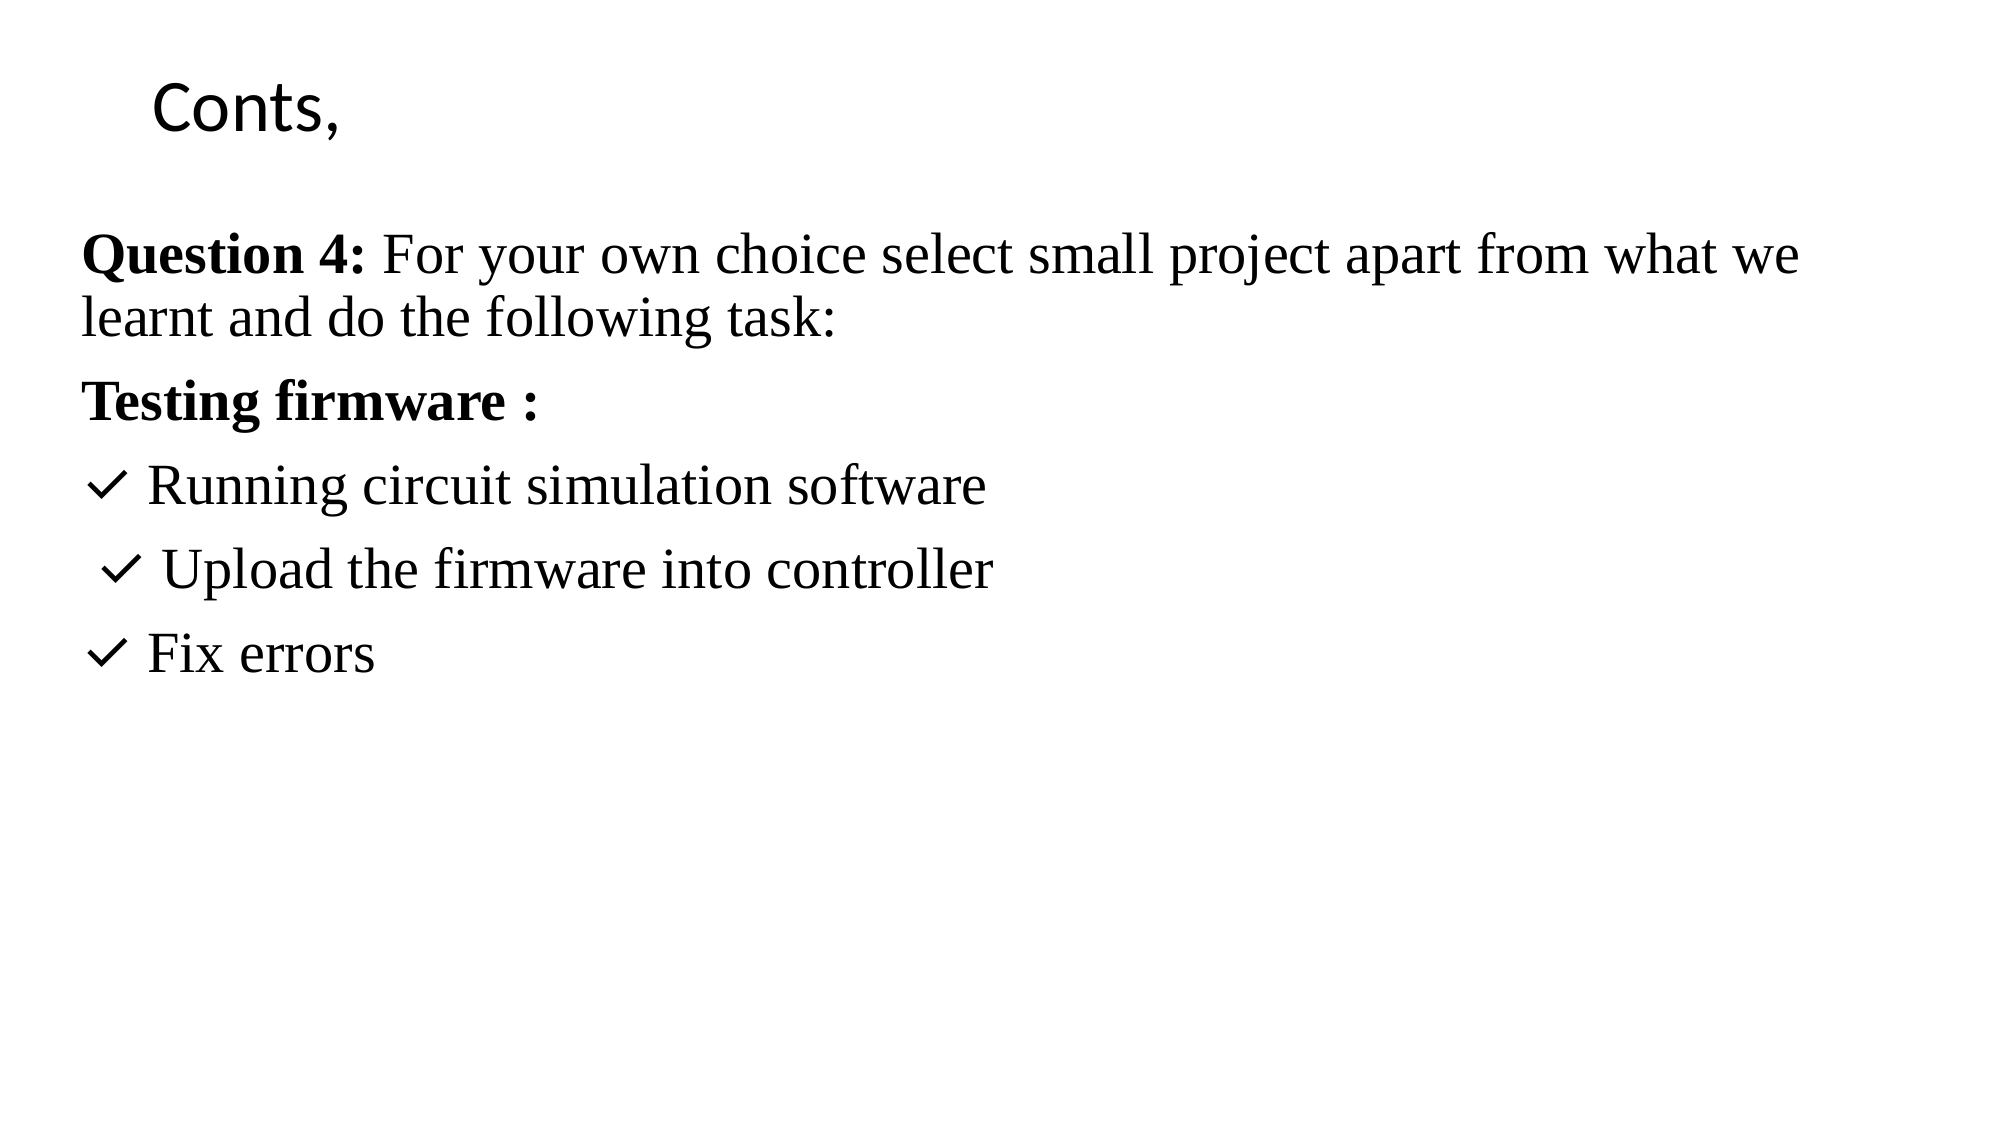

# Conts,
Question 4: For your own choice select small project apart from what we learnt and do the following task:
Testing firmware :
✓ Running circuit simulation software
 ✓ Upload the firmware into controller
✓ Fix errors